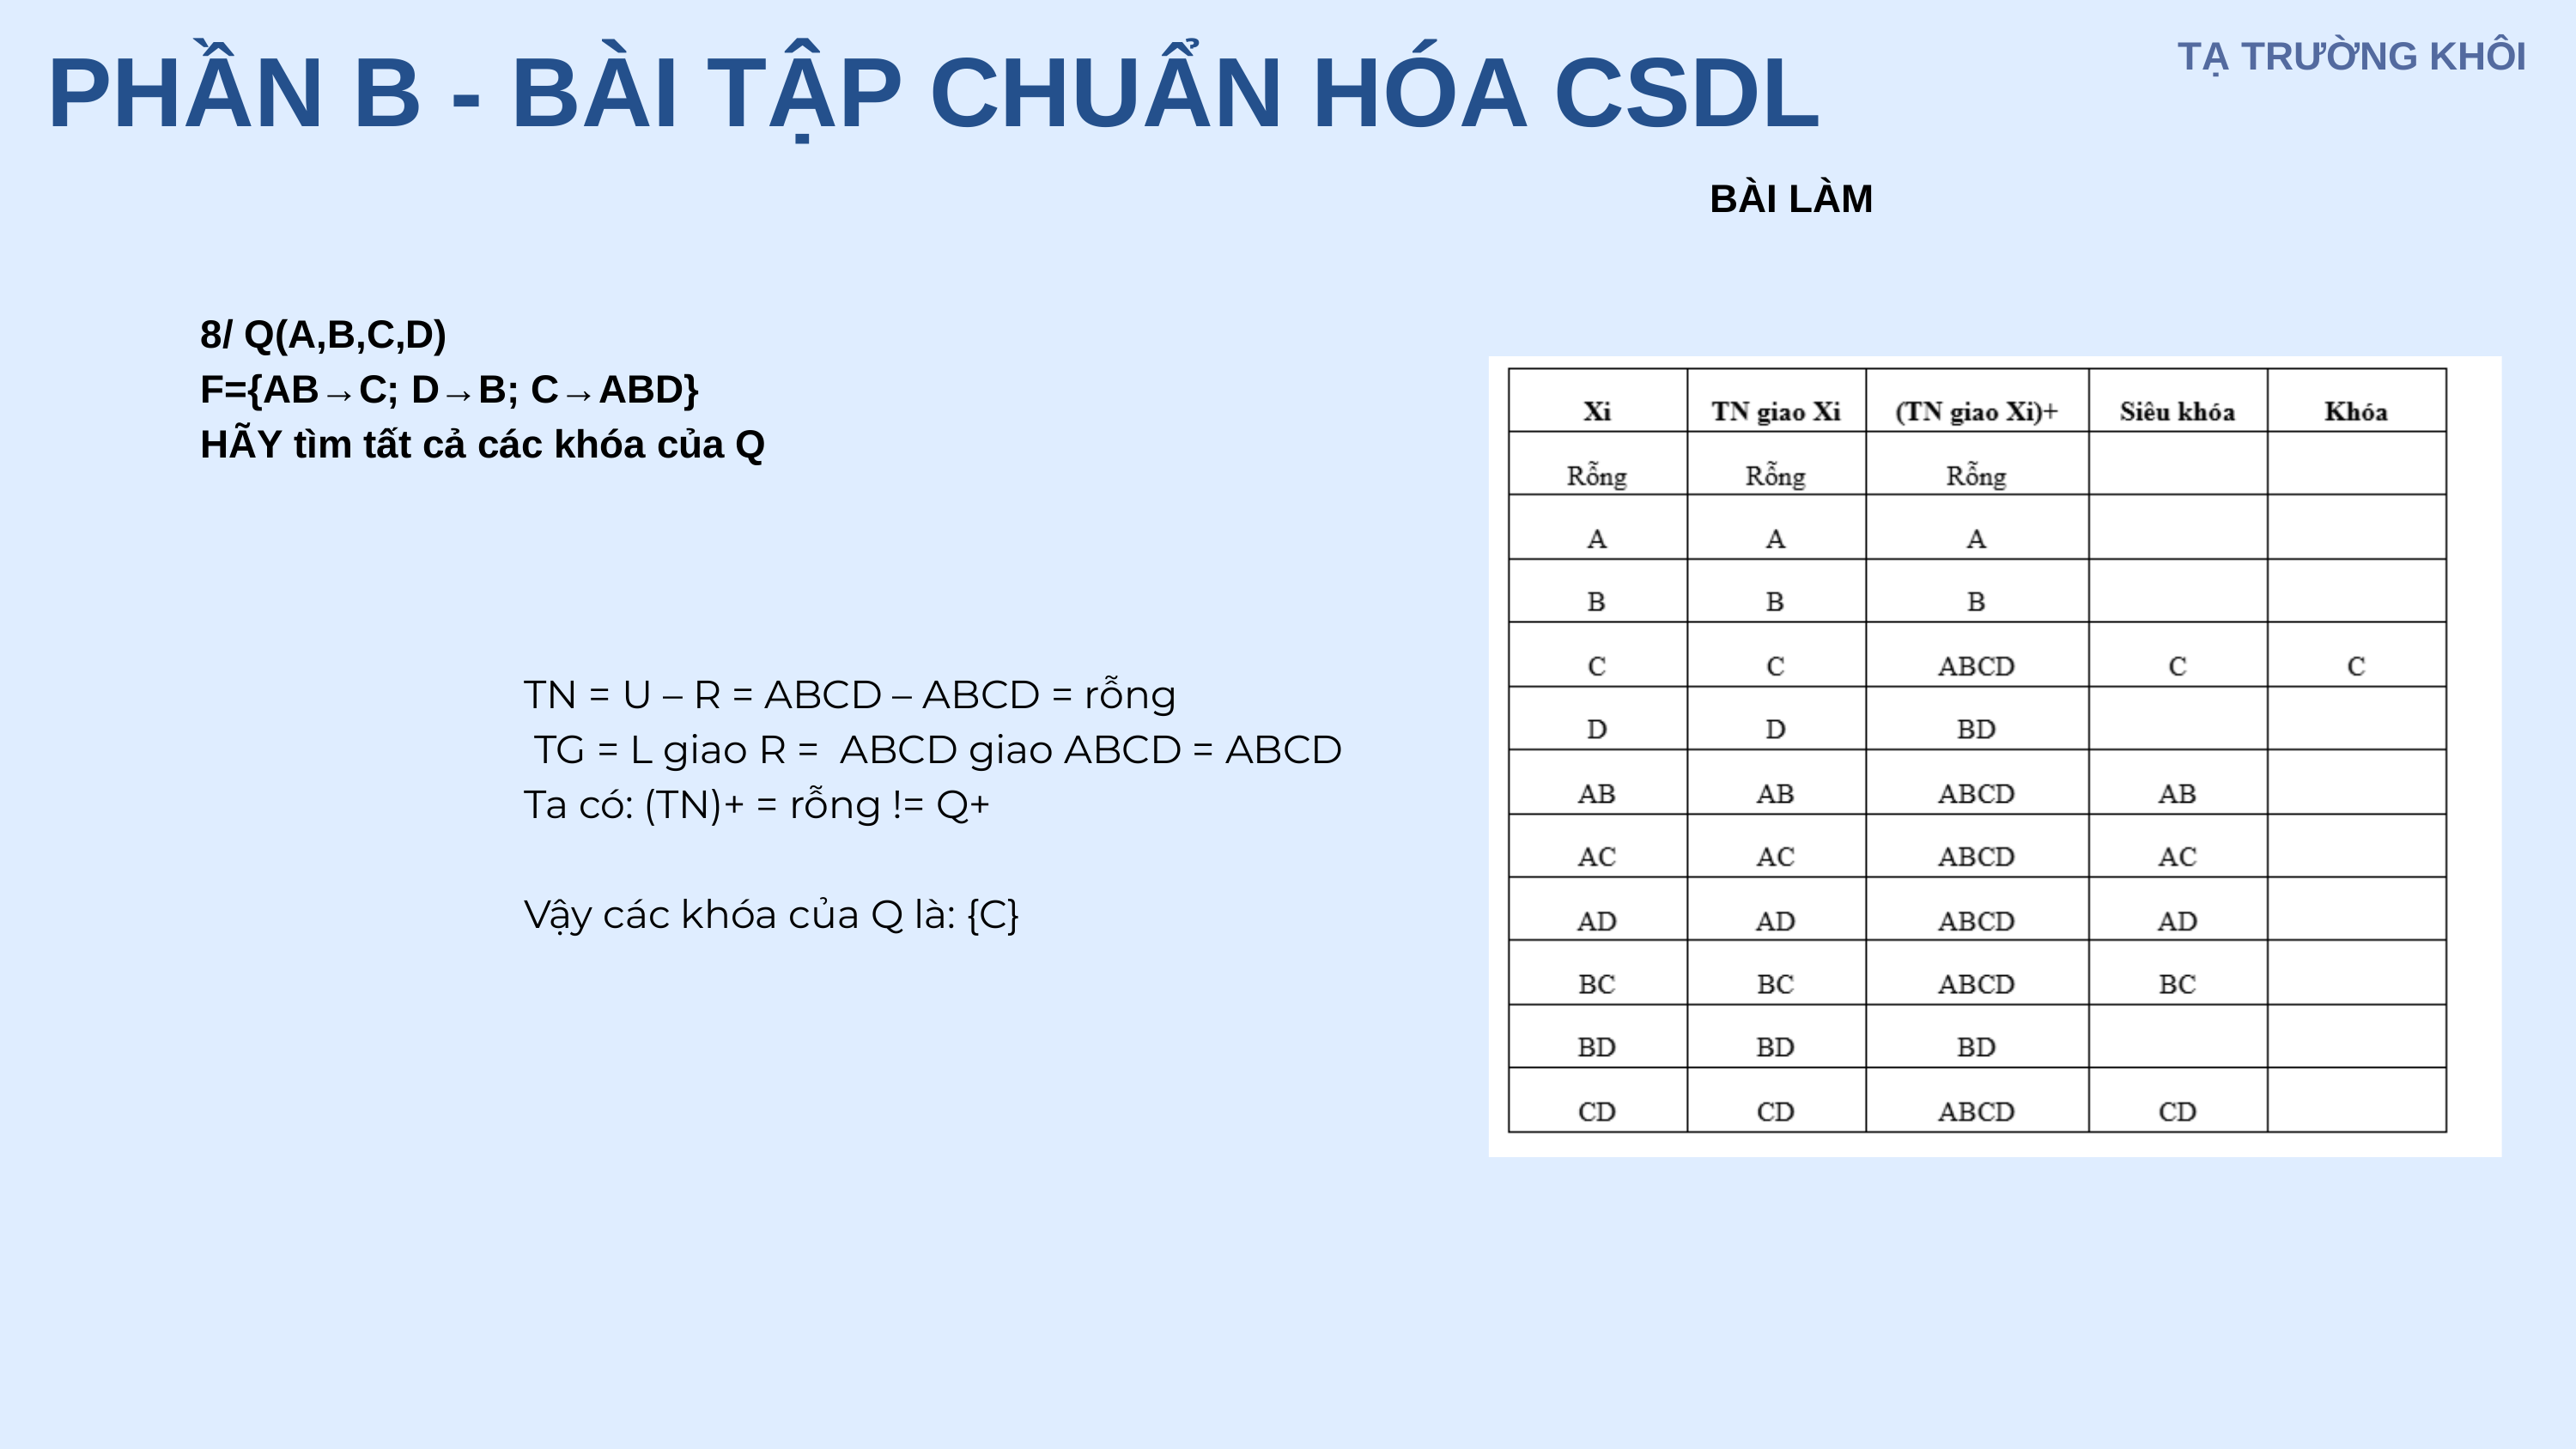

TẠ TRƯỜNG KHÔI
PHẦN B - BÀI TẬP CHUẨN HÓA CSDL
BÀI LÀM
8/ Q(A,B,C,D)
F={AB→C; D→B; C→ABD}
HÃY tìm tất cả các khóa của Q

TN = U – R = ABCD – ABCD = rỗng
 TG = L giao R =  ABCD giao ABCD = ABCD
Ta có: (TN)+ = rỗng != Q+

Vậy các khóa của Q là: {C}